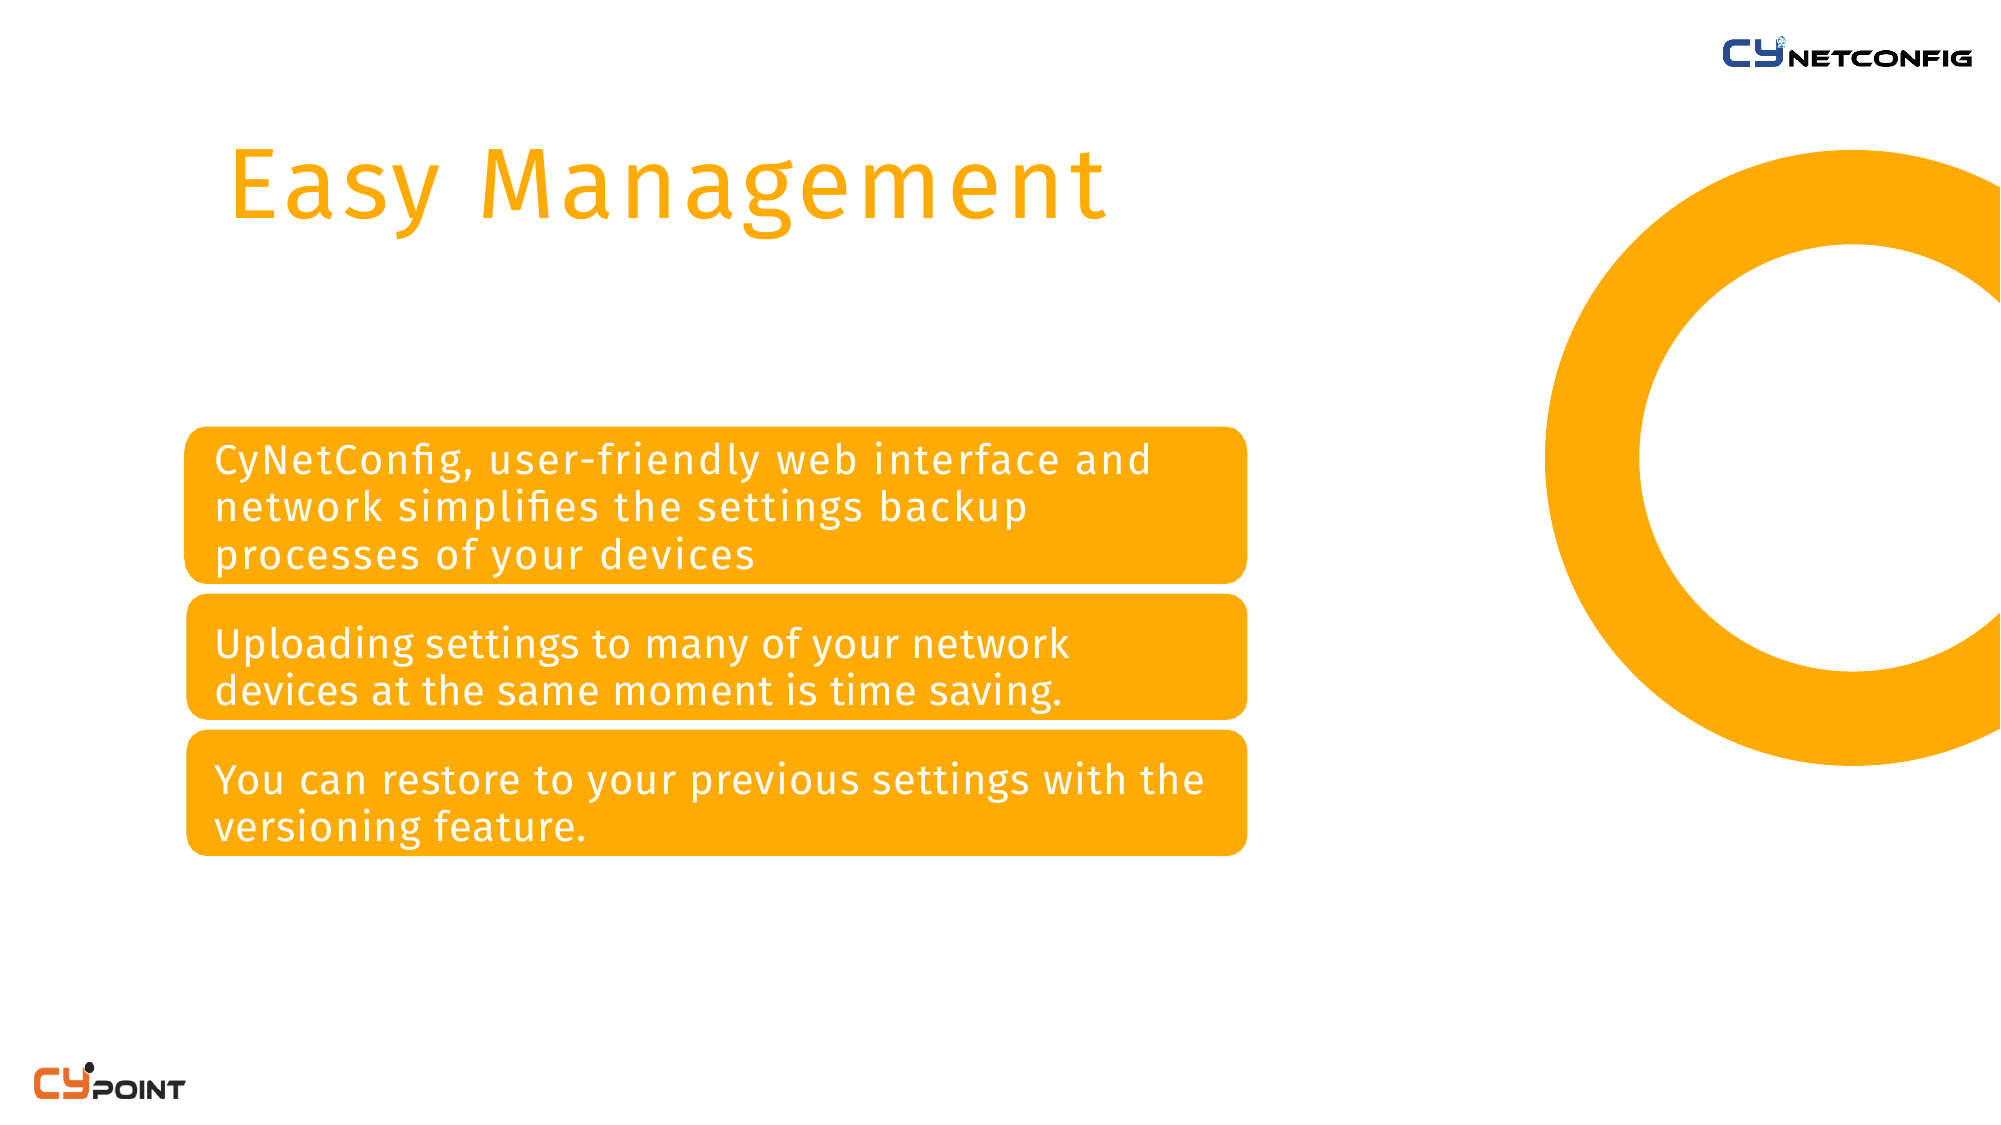

# Easy Management

CyNetConfig, user-friendly web interface and network simplifies the settings backup processes of your devices
Uploading settings to many of your network devices at the same moment is time saving.
You can restore to your previous settings with the versioning feature.